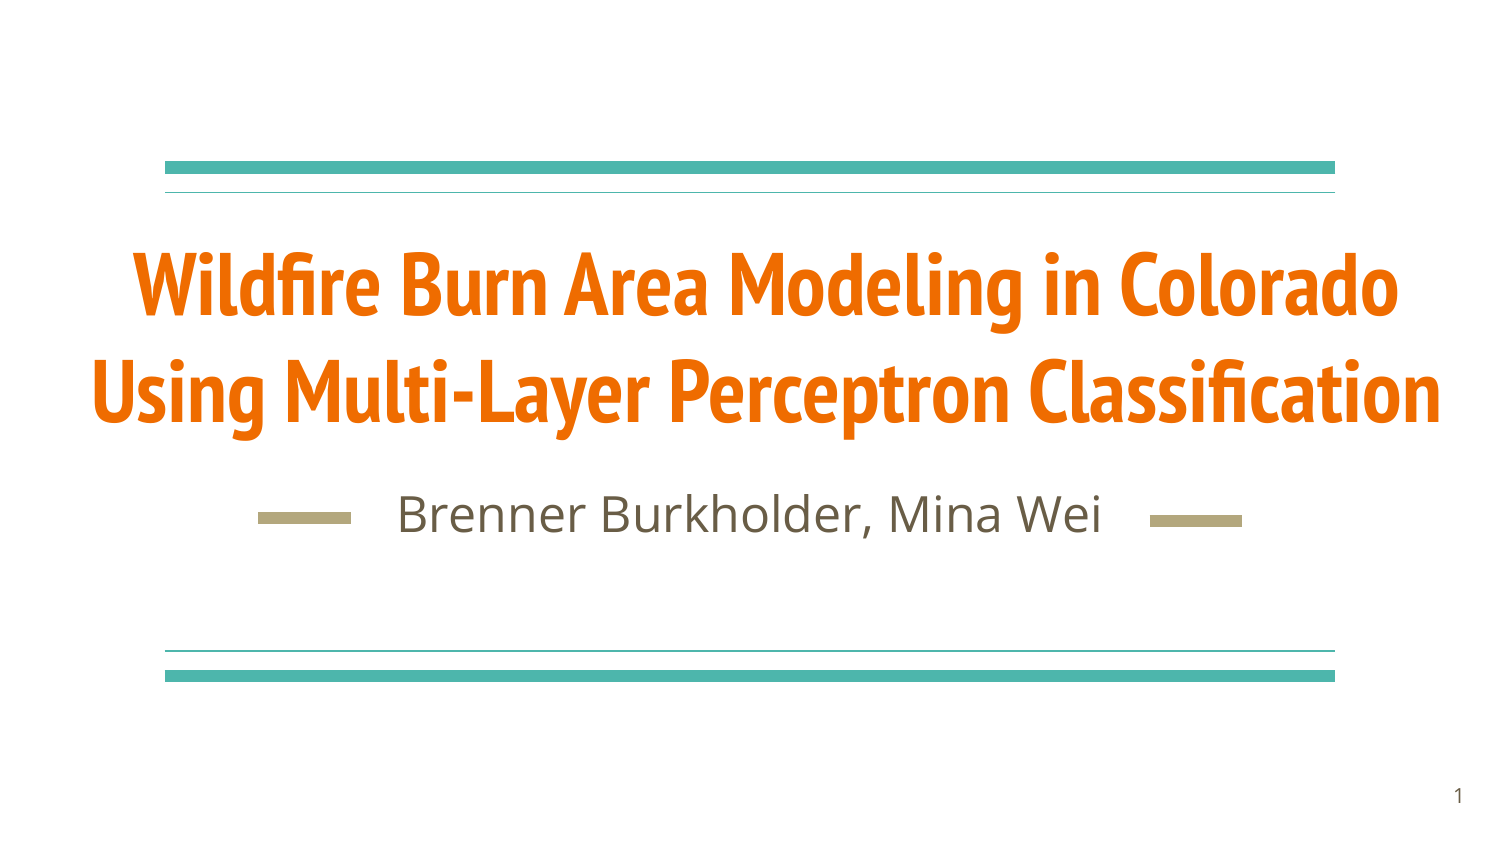

# Wildfire Burn Area Modeling in Colorado Using Multi-Layer Perceptron Classification
Brenner Burkholder, Mina Wei
1